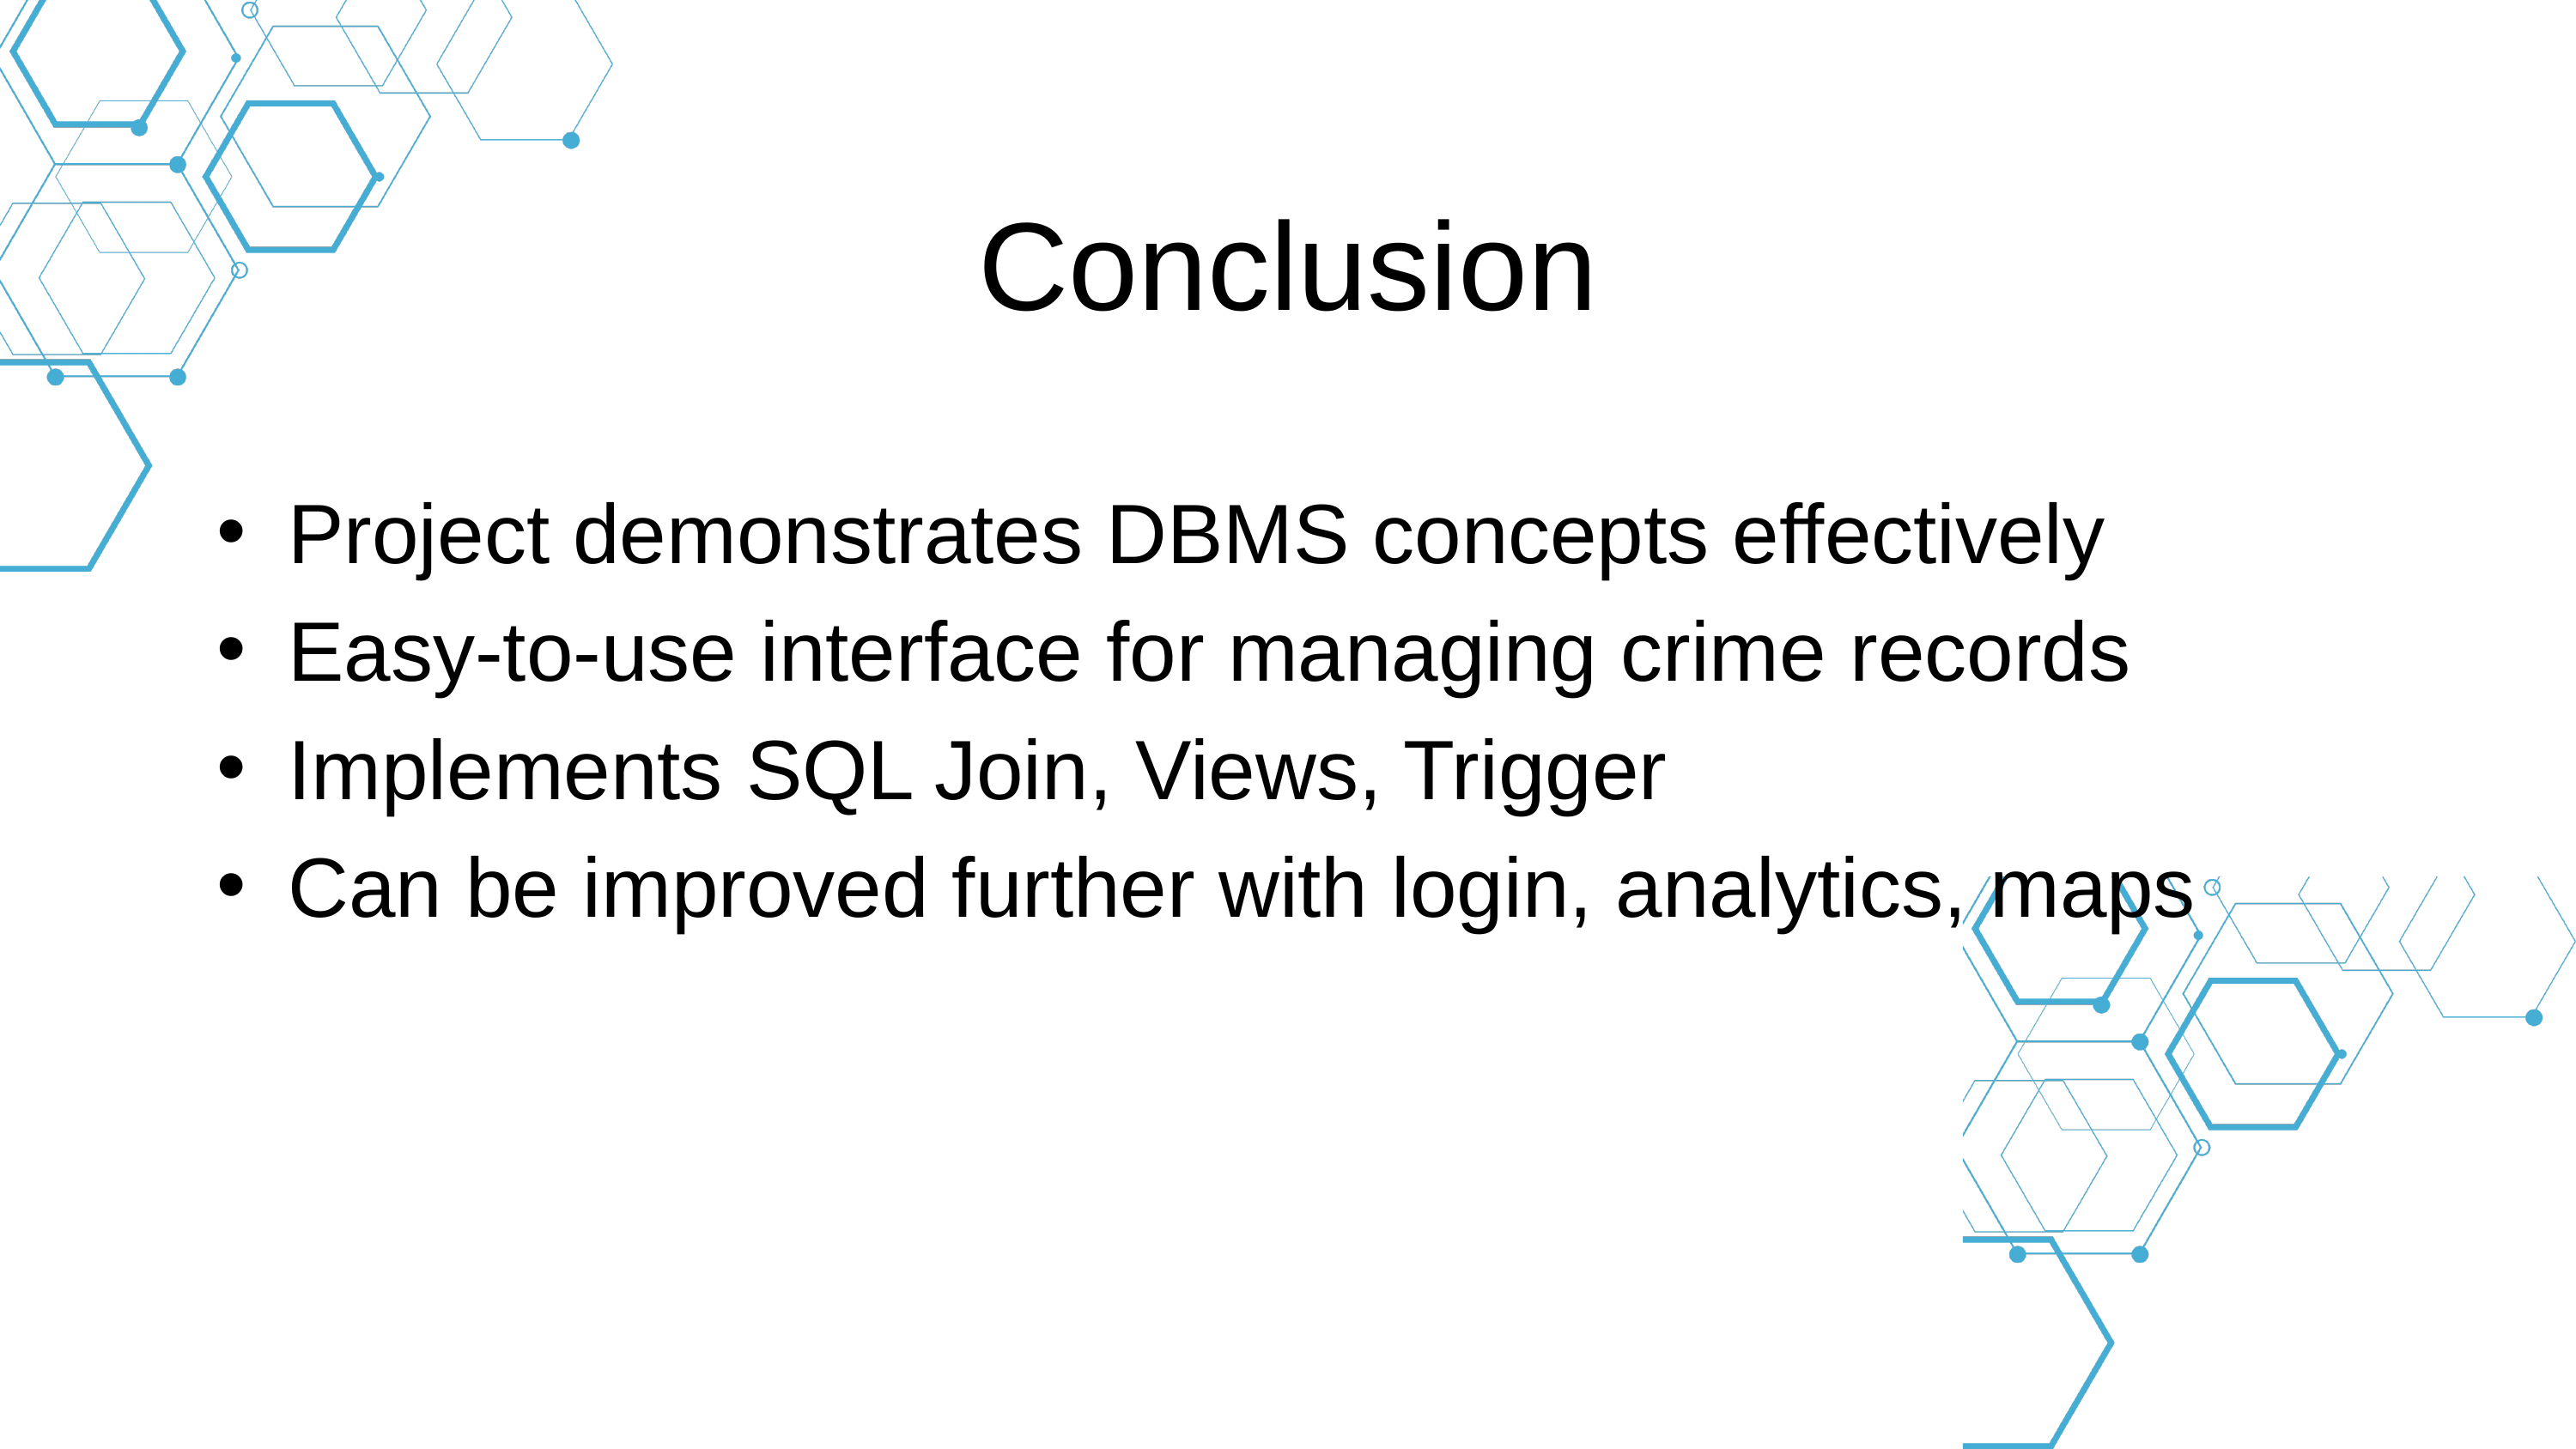

Conclusion
Project demonstrates DBMS concepts effectively
Easy-to-use interface for managing crime records
Implements SQL Join, Views, Trigger
Can be improved further with login, analytics, maps